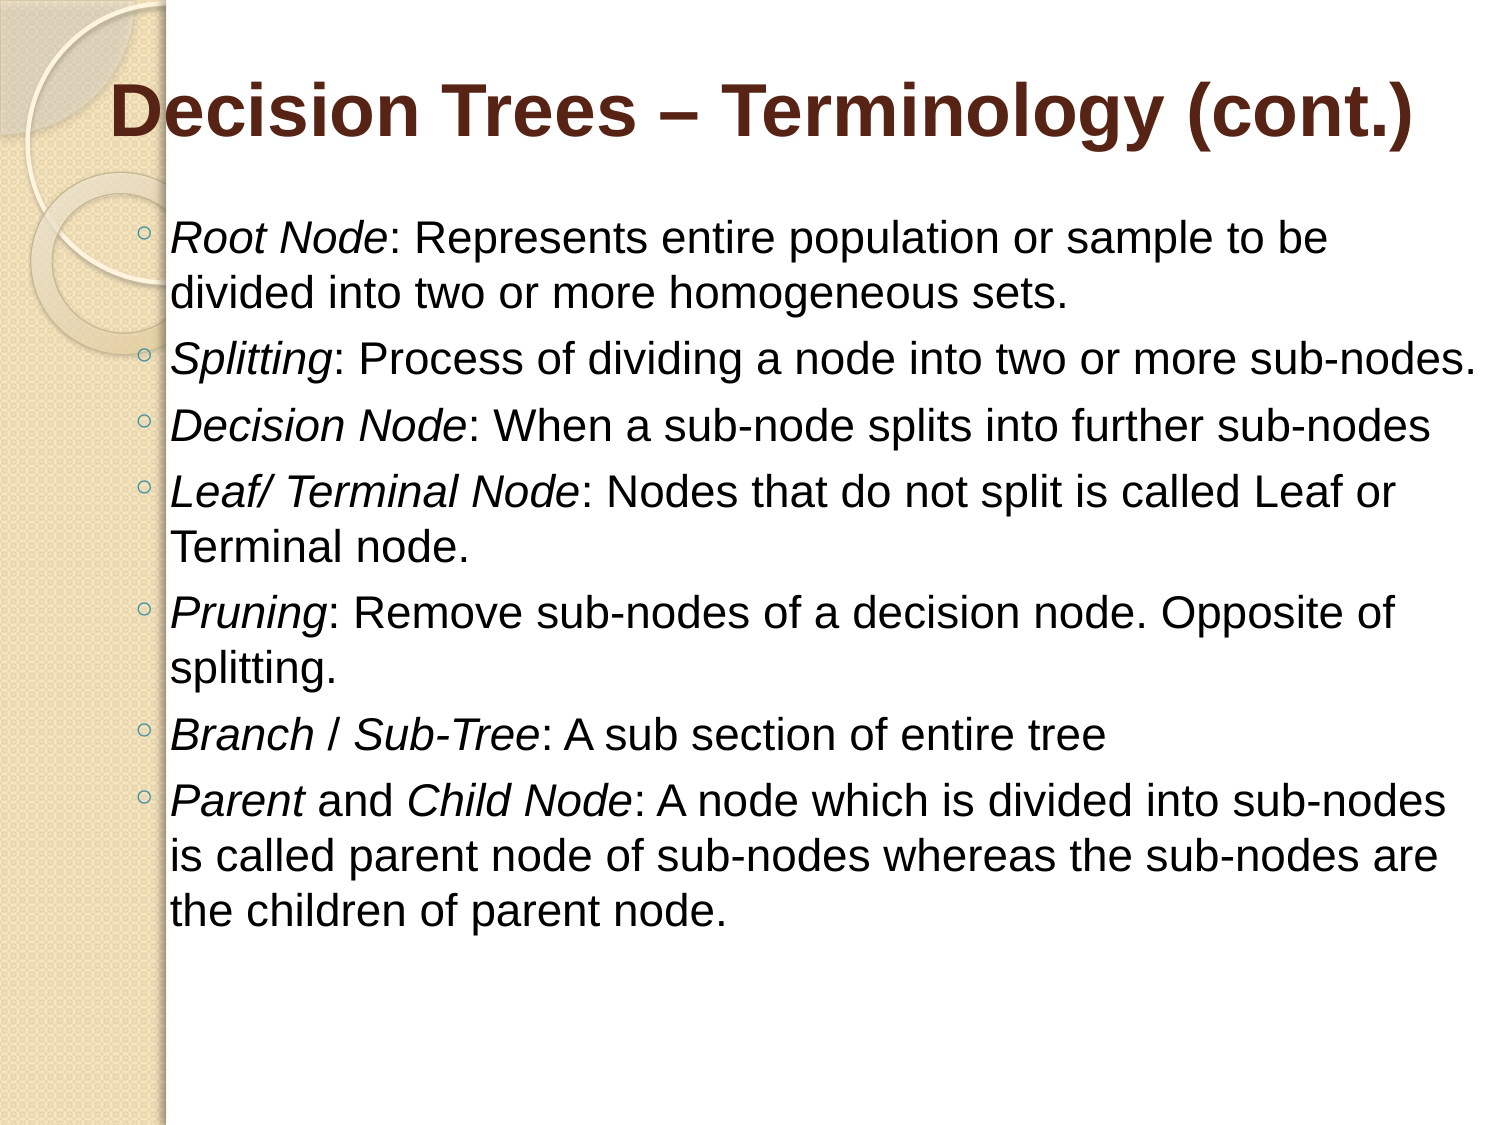

# Decision Trees – Terminology (cont.)
Root Node: Represents entire population or sample to be divided into two or more homogeneous sets.
Splitting: Process of dividing a node into two or more sub-nodes.
Decision Node: When a sub-node splits into further sub-nodes
Leaf/ Terminal Node: Nodes that do not split is called Leaf or Terminal node.
Pruning: Remove sub-nodes of a decision node. Opposite of splitting.
Branch / Sub-Tree: A sub section of entire tree
Parent and Child Node: A node which is divided into sub-nodes is called parent node of sub-nodes whereas the sub-nodes are the children of parent node.